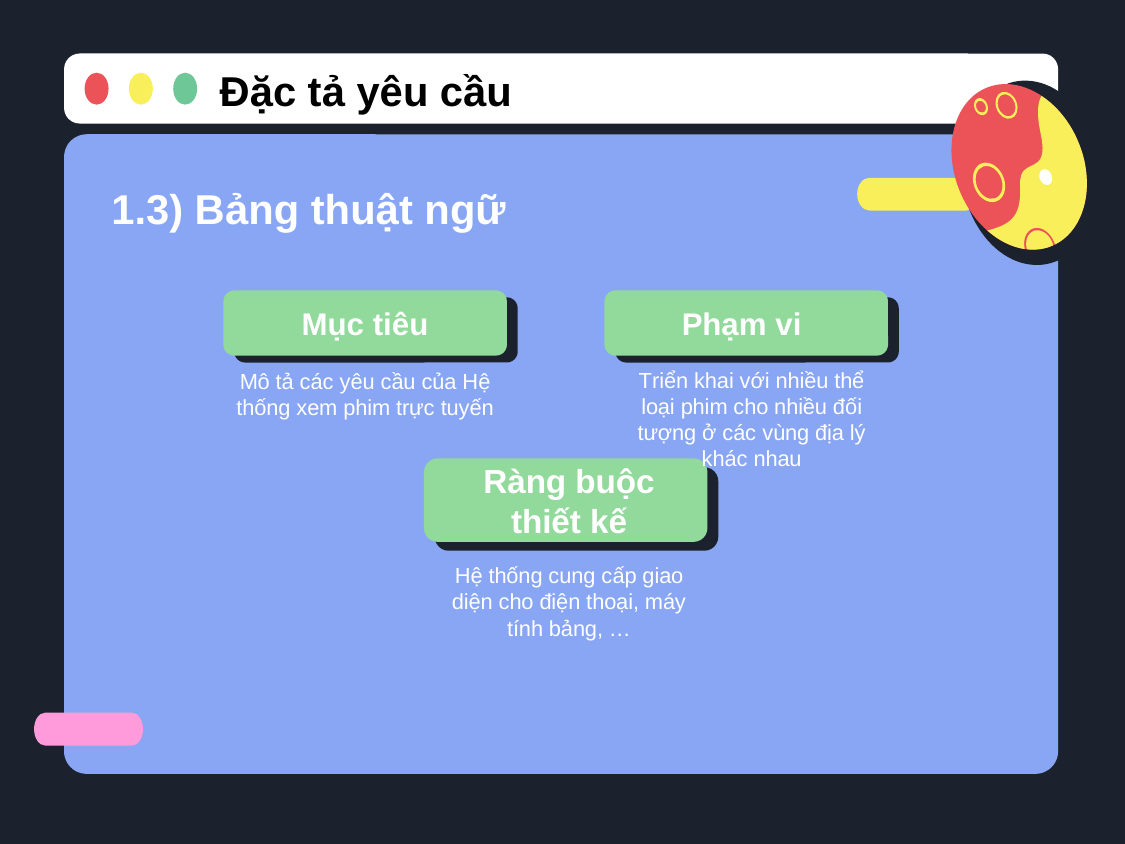

Đặc tả yêu cầu
1.3) Bảng thuật ngữ
Phạm vi

# Mục tiêu
Triển khai với nhiều thể loại phim cho nhiều đối tượng ở các vùng địa lý khác nhau
Mô tả các yêu cầu của Hệ thống xem phim trực tuyến

Ràng buộc thiết kế
Hệ thống cung cấp giao diện cho điện thoại, máy tính bảng, …